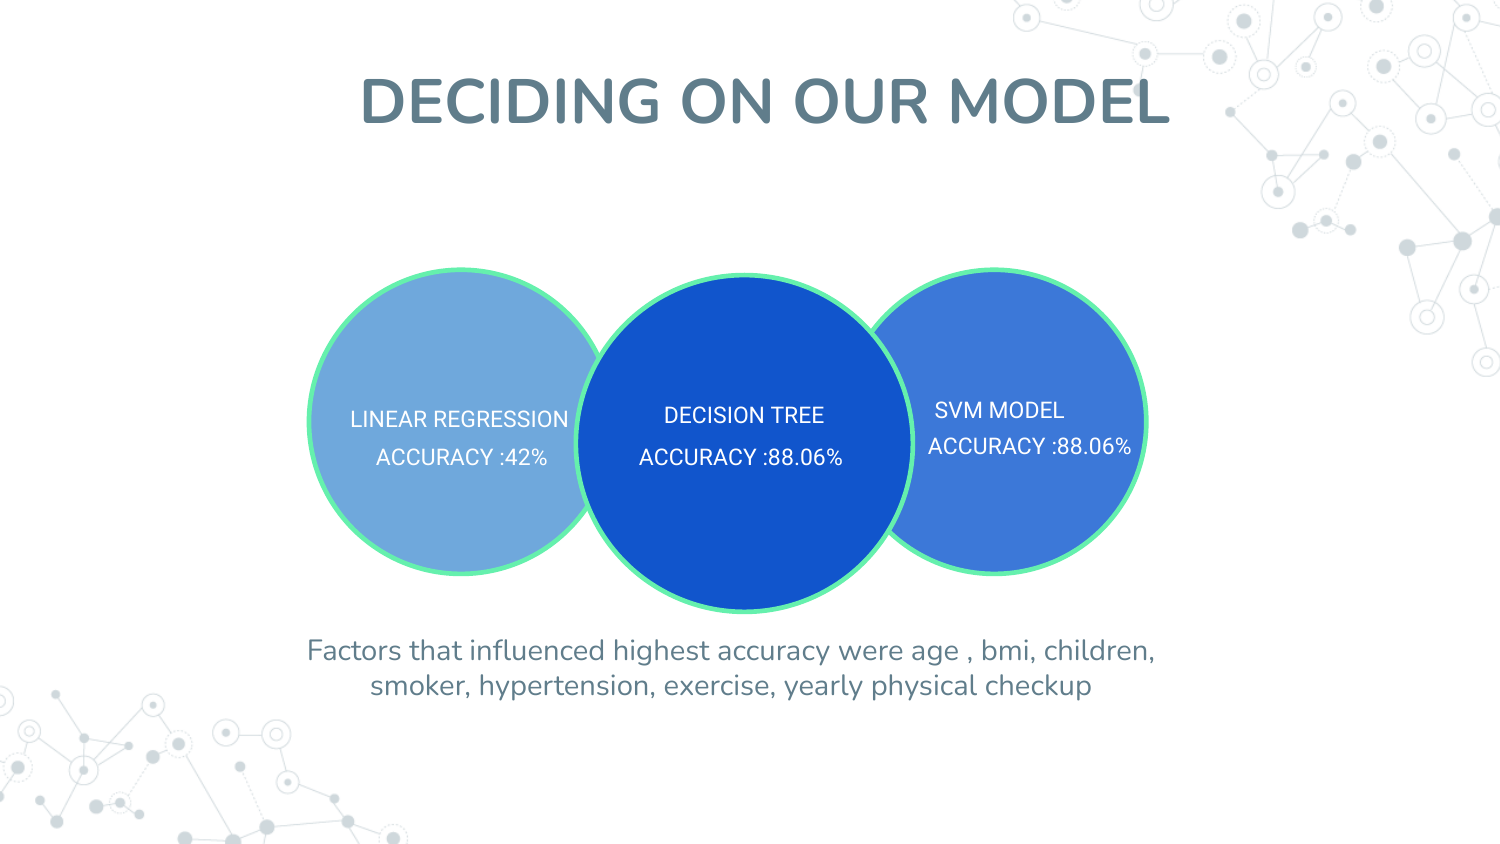

DECIDING ON OUR MODEL

LINEAR REGRESSION

SVM MODEL

DECISION TREE
ACCURACY :88.06%
ACCURACY :42%
ACCURACY :88.06%
Factors that influenced highest accuracy were age , bmi, children, smoker, hypertension, exercise, yearly physical checkup